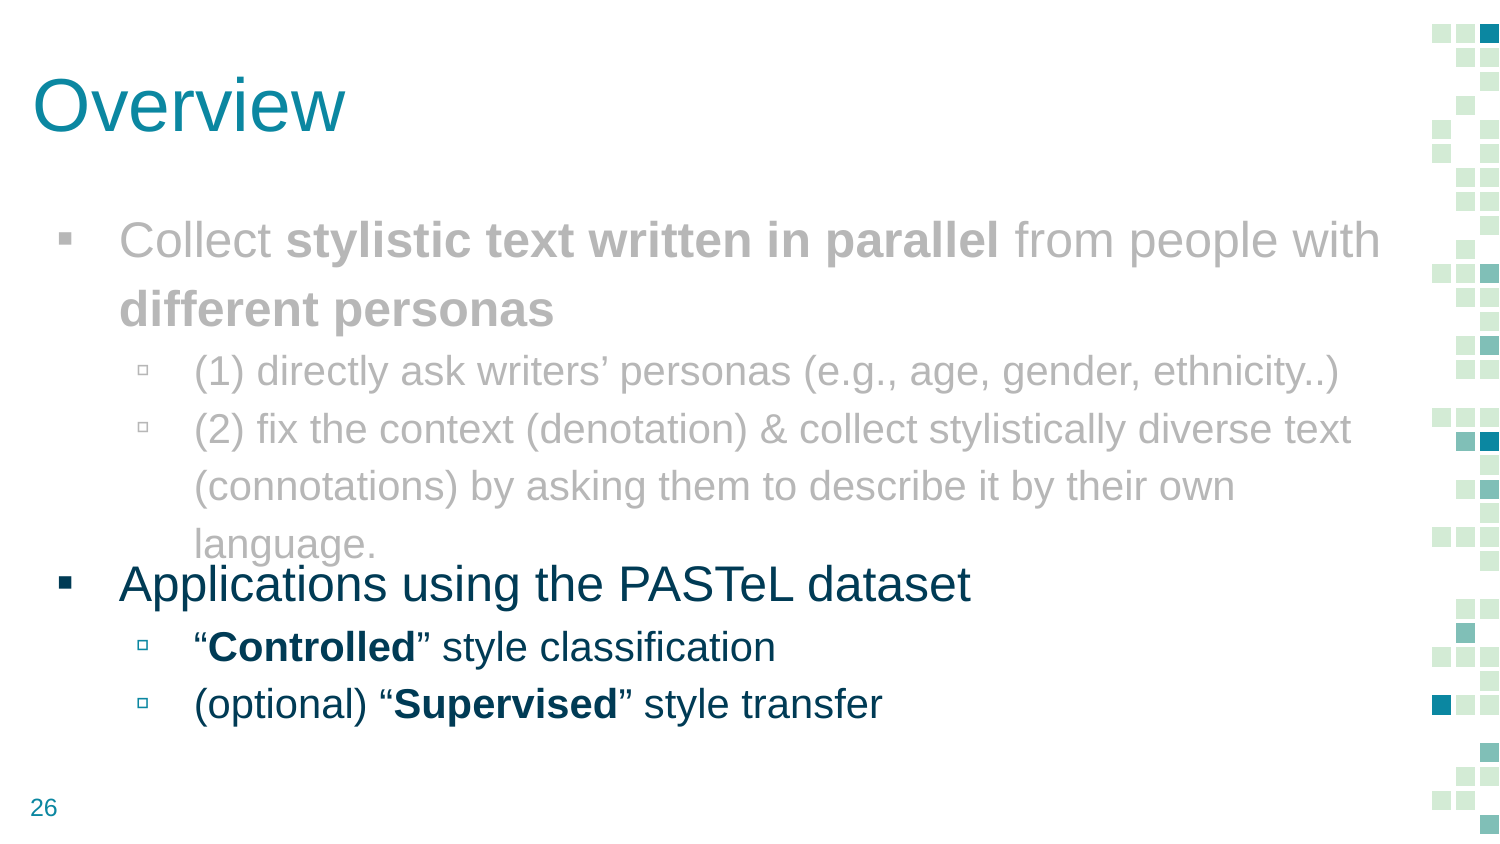

# Overview
Collect stylistic text written in parallel from people with different personas
(1) directly ask writers’ personas (e.g., age, gender, ethnicity..)
(2) fix the context (denotation) & collect stylistically diverse text (connotations) by asking them to describe it by their own language.

Applications using the PASTeL dataset
“Controlled” style classification
(optional) “Supervised” style transfer
26